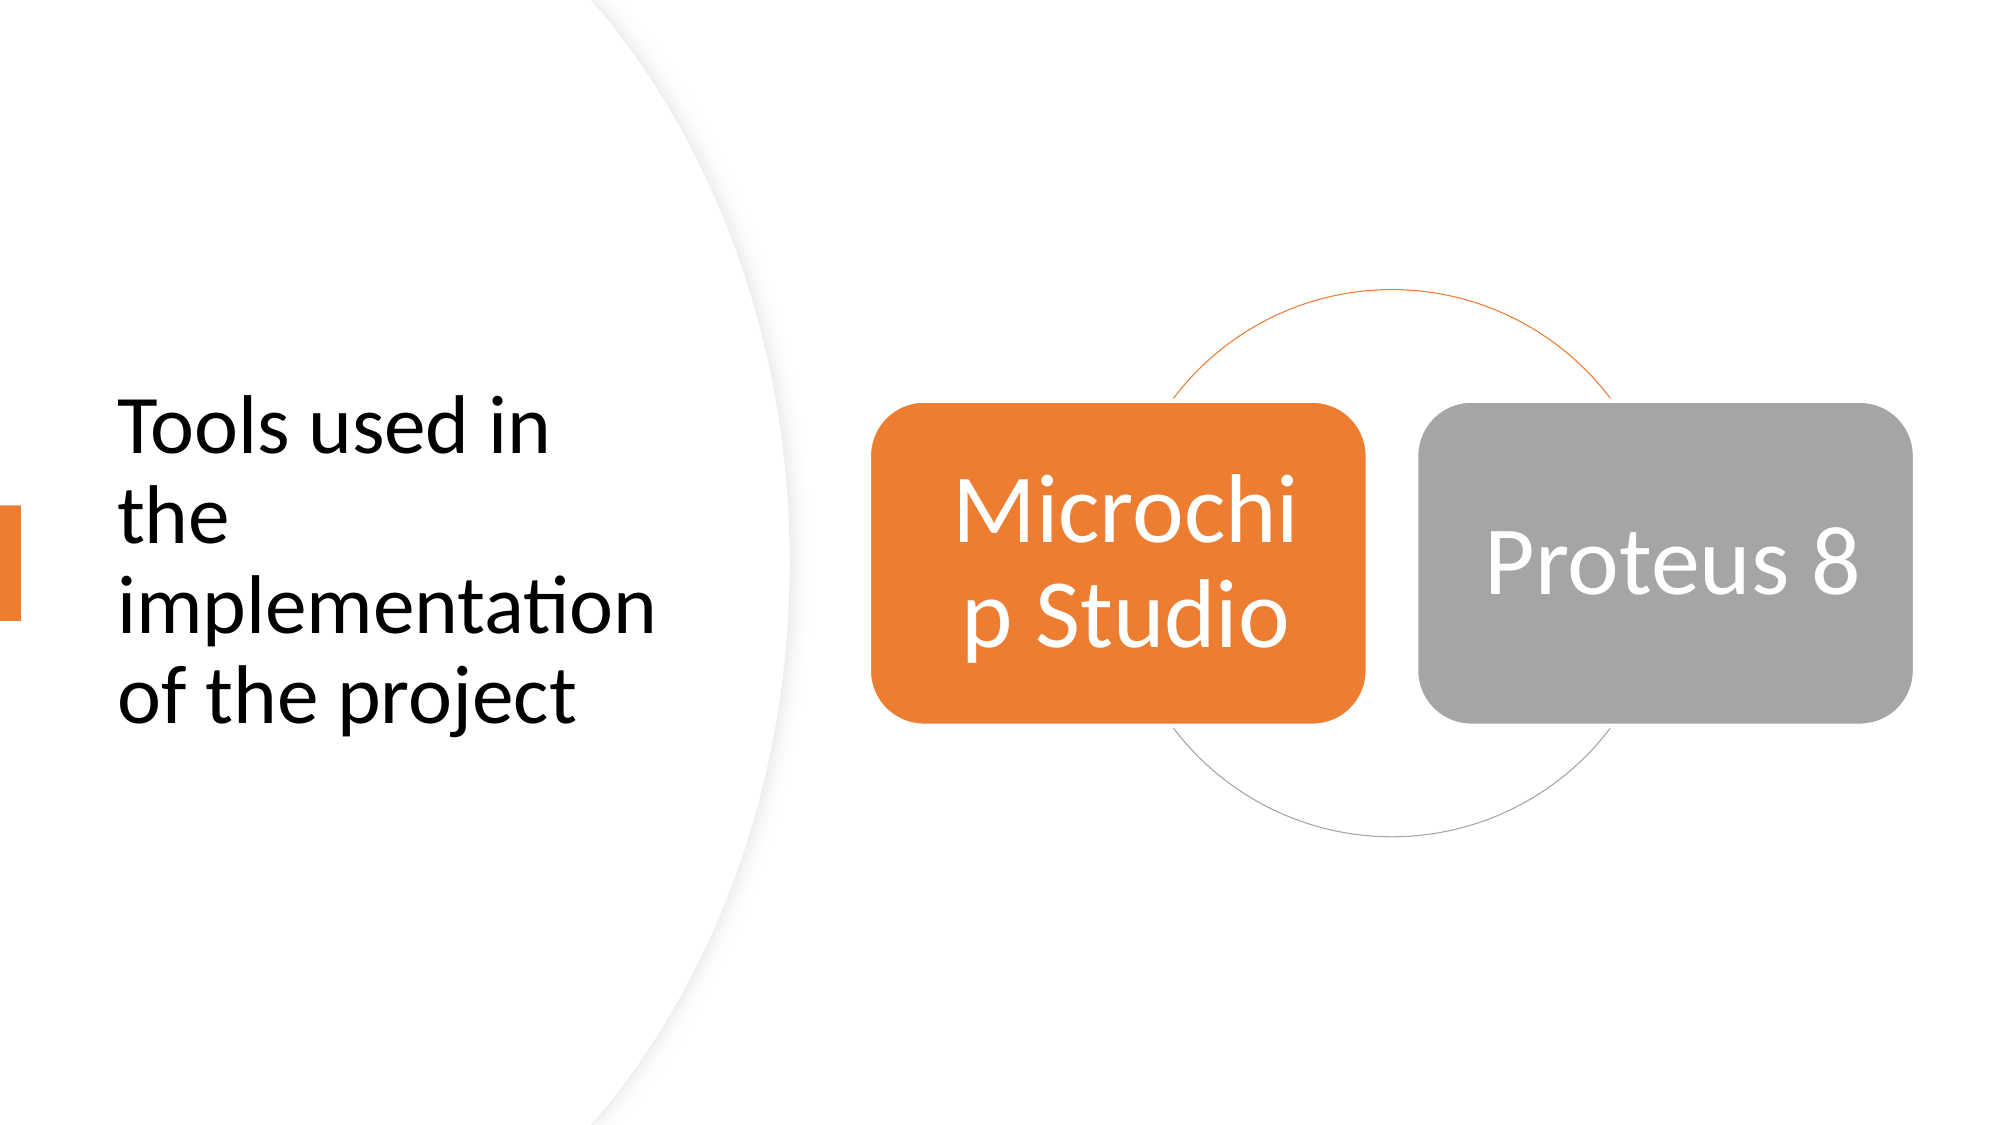

Microchip Studio
Proteus 8
# Tools used in the implementation of the project